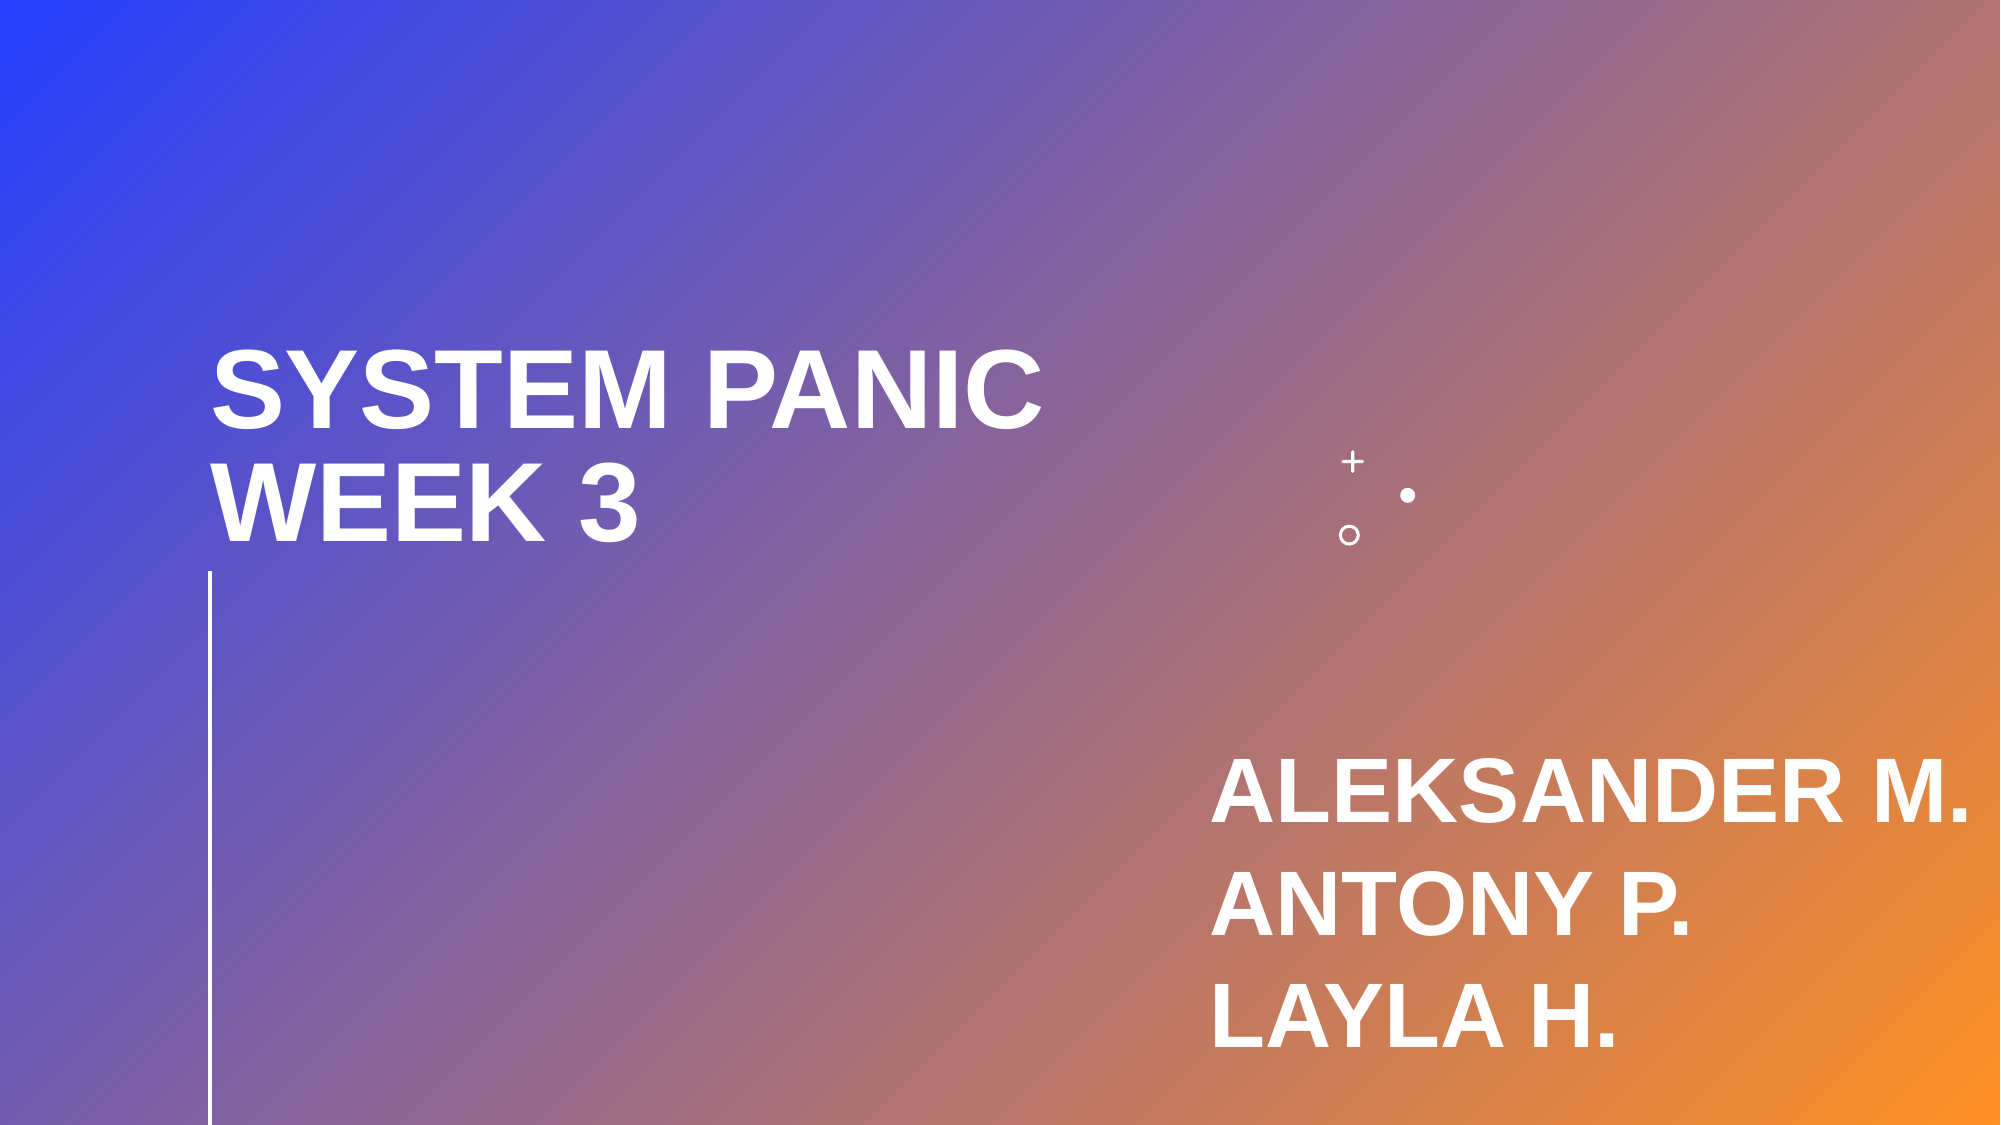

# System panic week 3
Aleksander m.
Antony p.
Layla h.